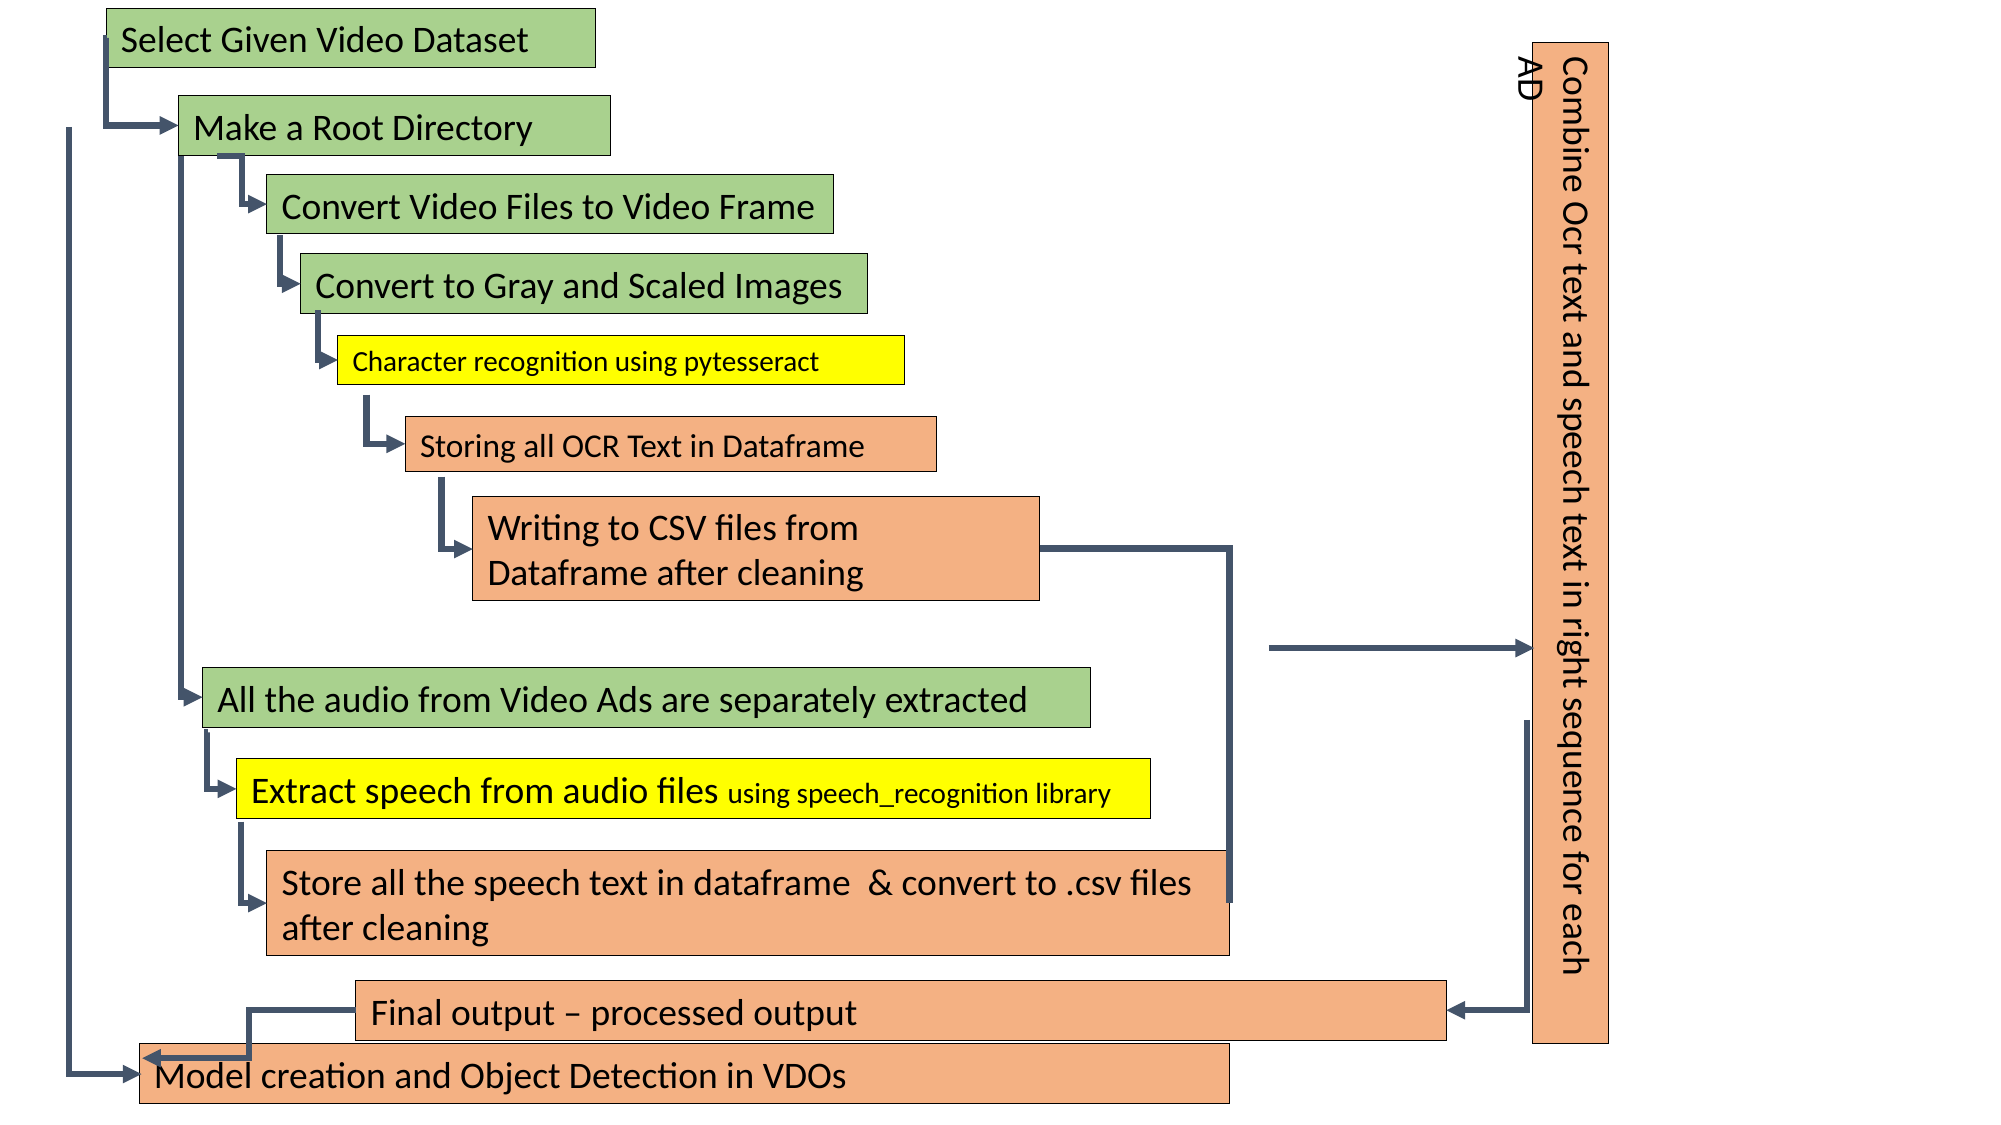

Select Given Video Dataset
Combine Ocr text and speech text in right sequence for each AD
Make a Root Directory
Convert Video Files to Video Frame
Convert to Gray and Scaled Images
Character recognition using pytesseract
Storing all OCR Text in Dataframe
Writing to CSV files from Dataframe after cleaning
All the audio from Video Ads are separately extracted
Extract speech from audio files using speech_recognition library
Store all the speech text in dataframe  & convert to .csv files after cleaning
Final output – processed output
Model creation and Object Detection in VDOs